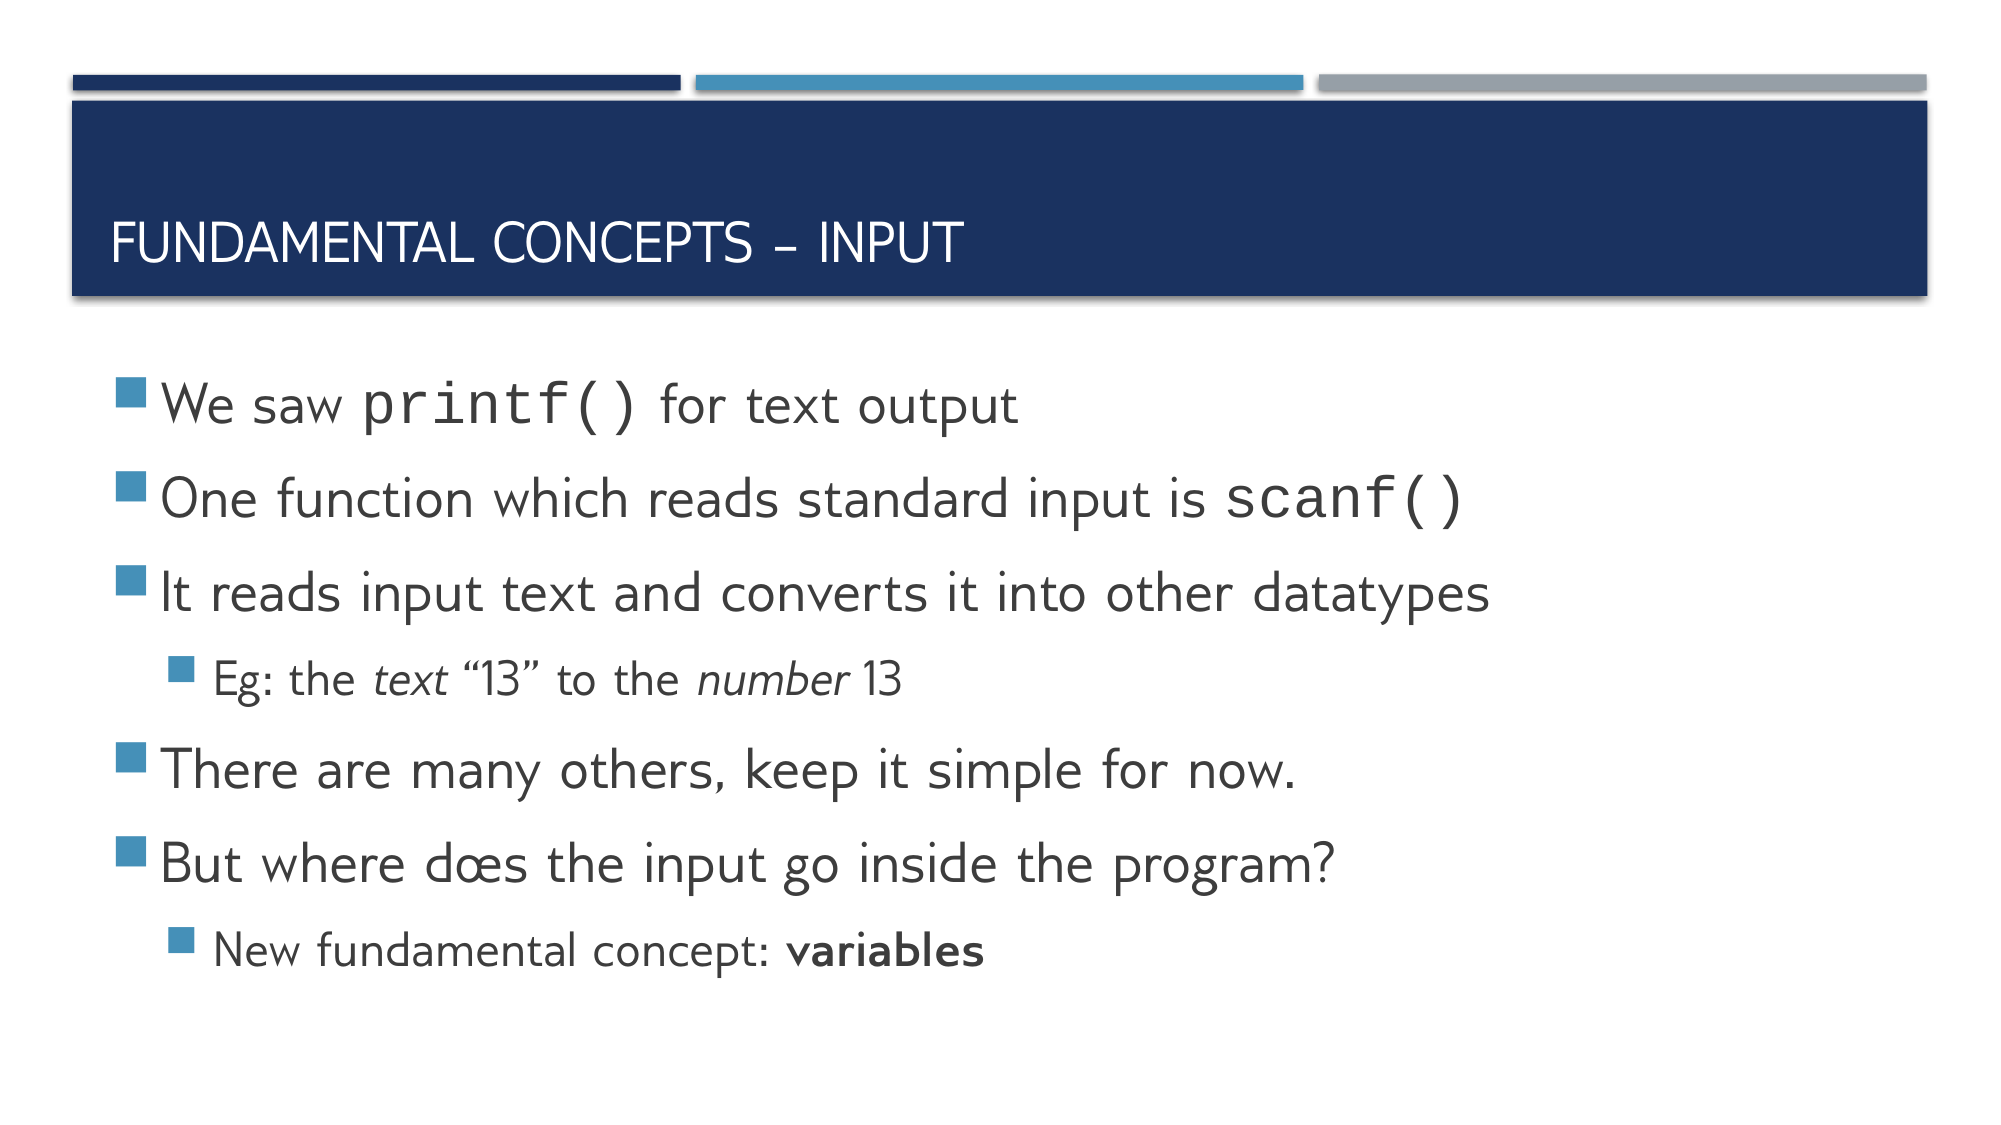

# Fundamental Concepts – Input
We saw printf() for text output
One function which reads standard input is scanf()
It reads input text and converts it into other datatypes
Eg: the text “13” to the number 13
There are many others, keep it simple for now.
But where does the input go inside the program?
New fundamental concept: variables